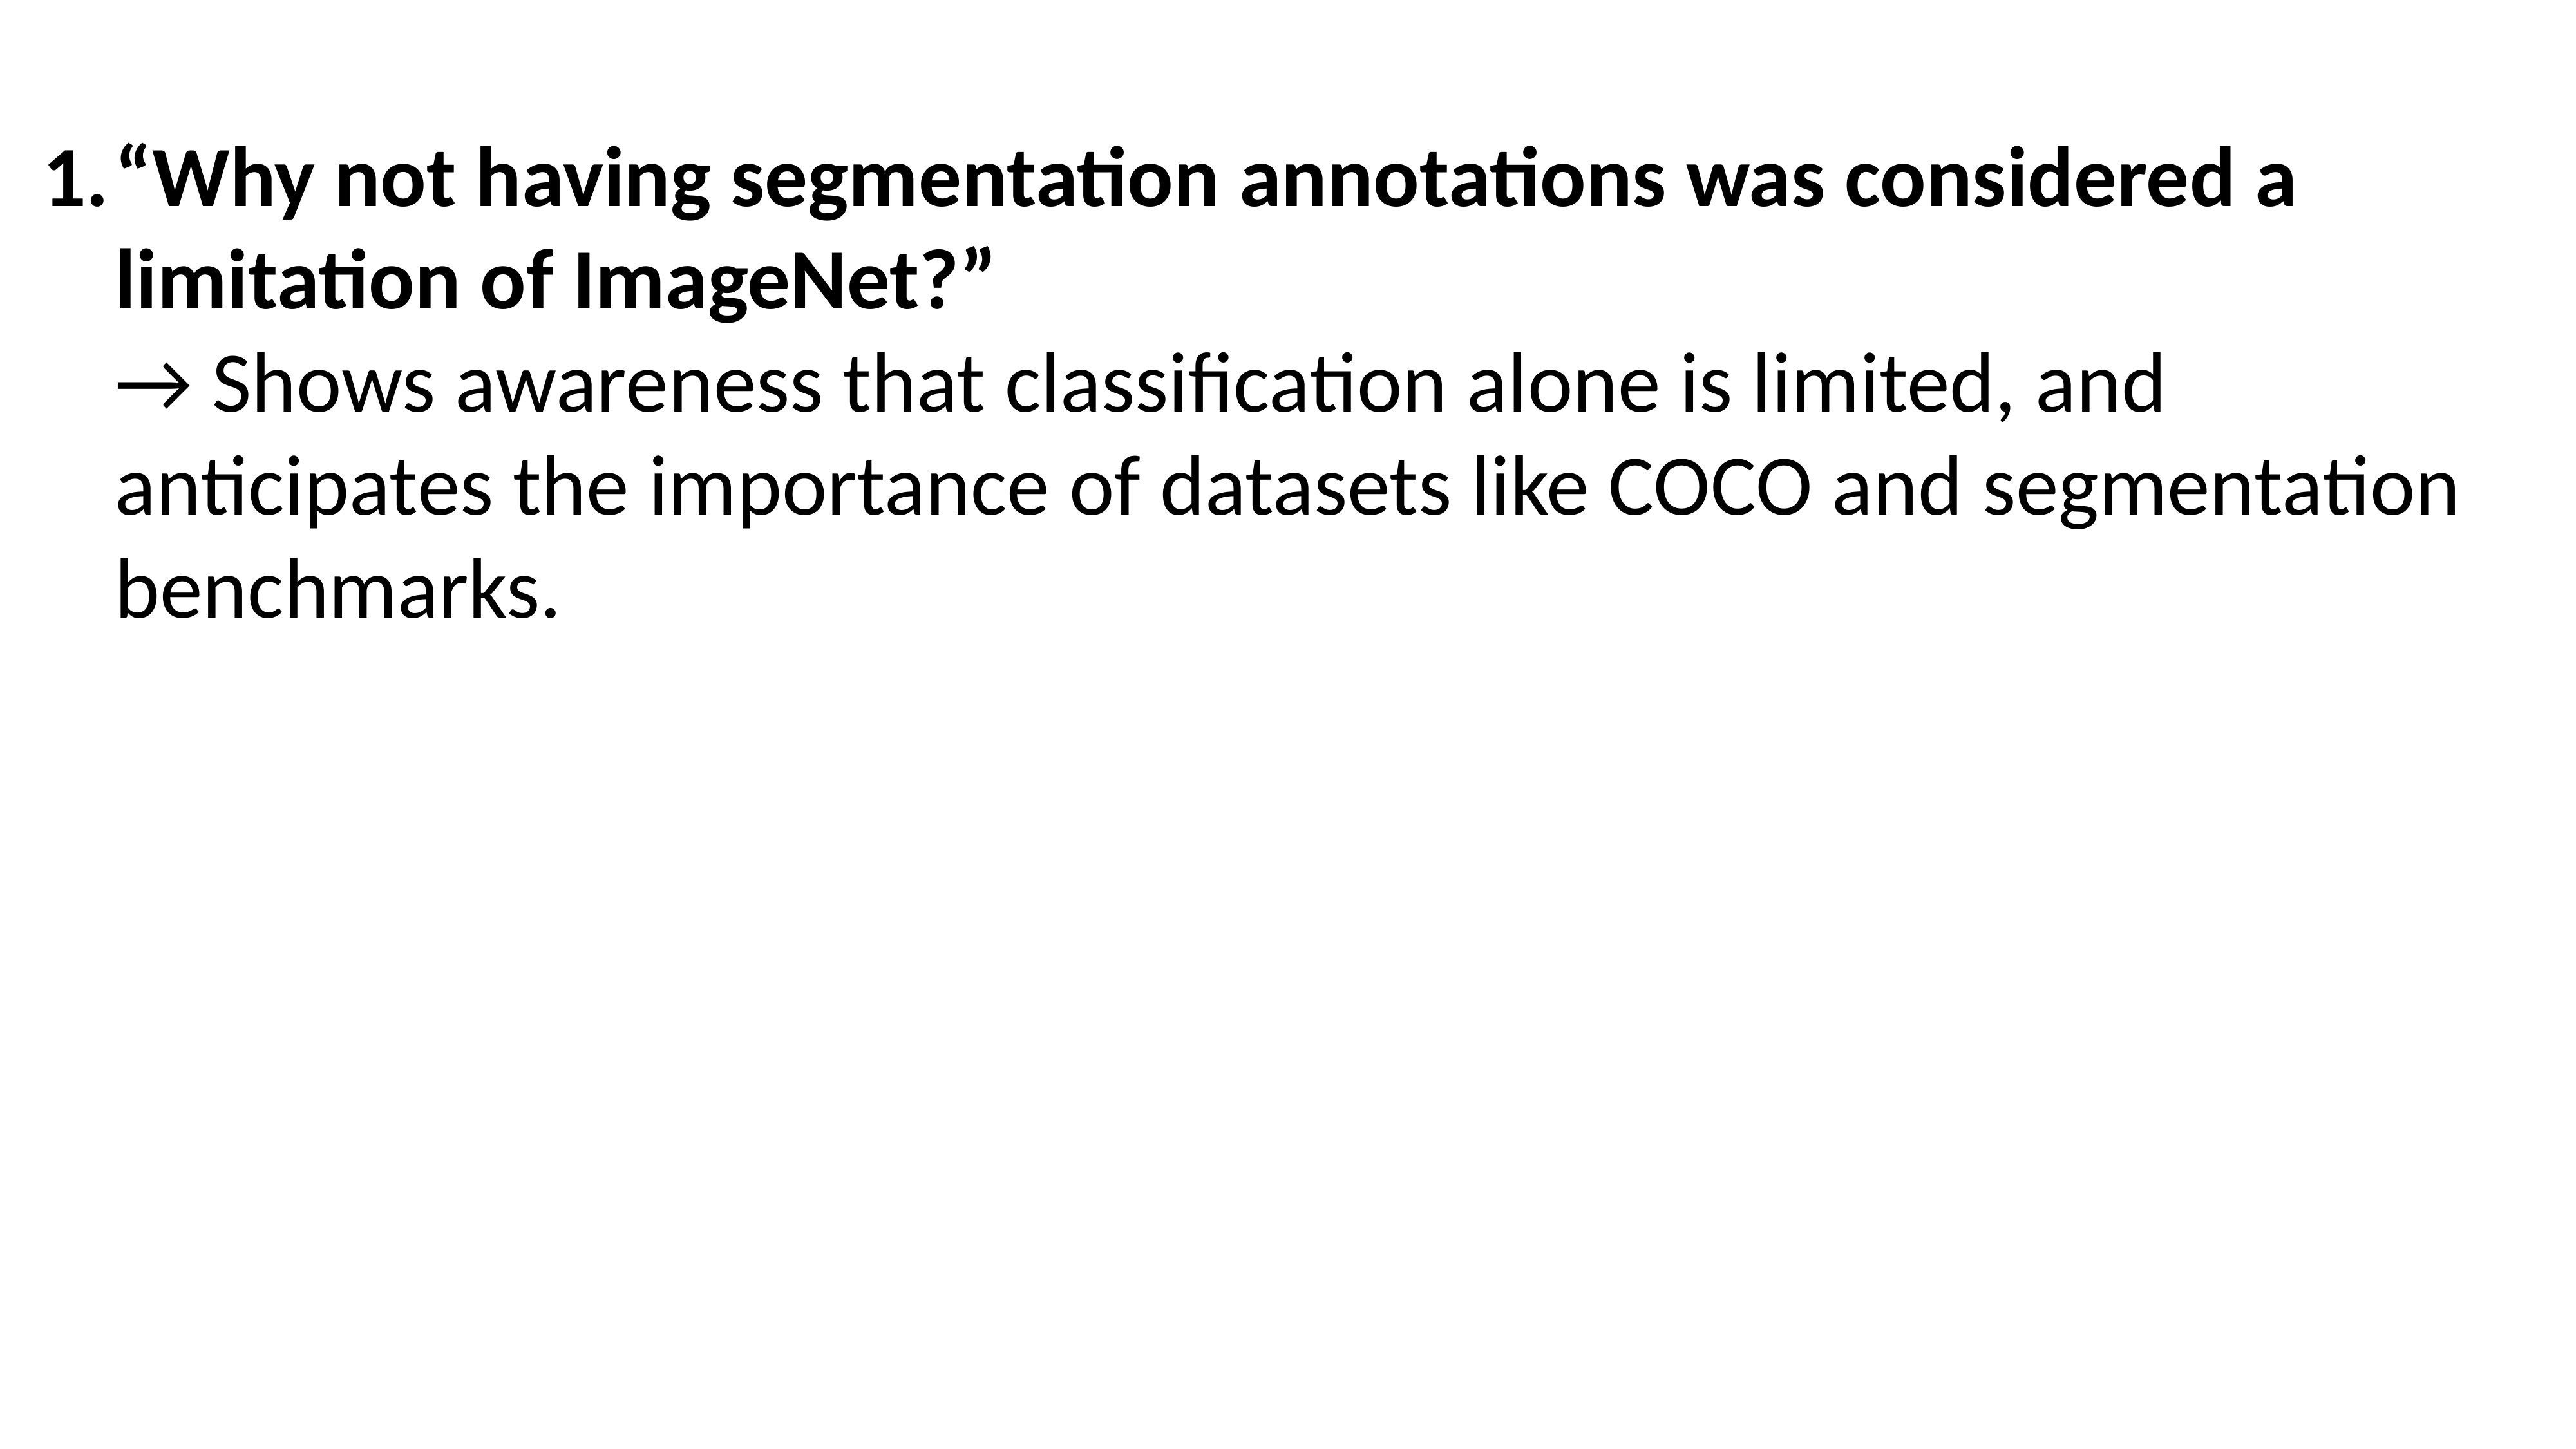

#
“Why not having segmentation annotations was considered a limitation of ImageNet?”
→ Shows awareness that classification alone is limited, and anticipates the importance of datasets like COCO and segmentation benchmarks.